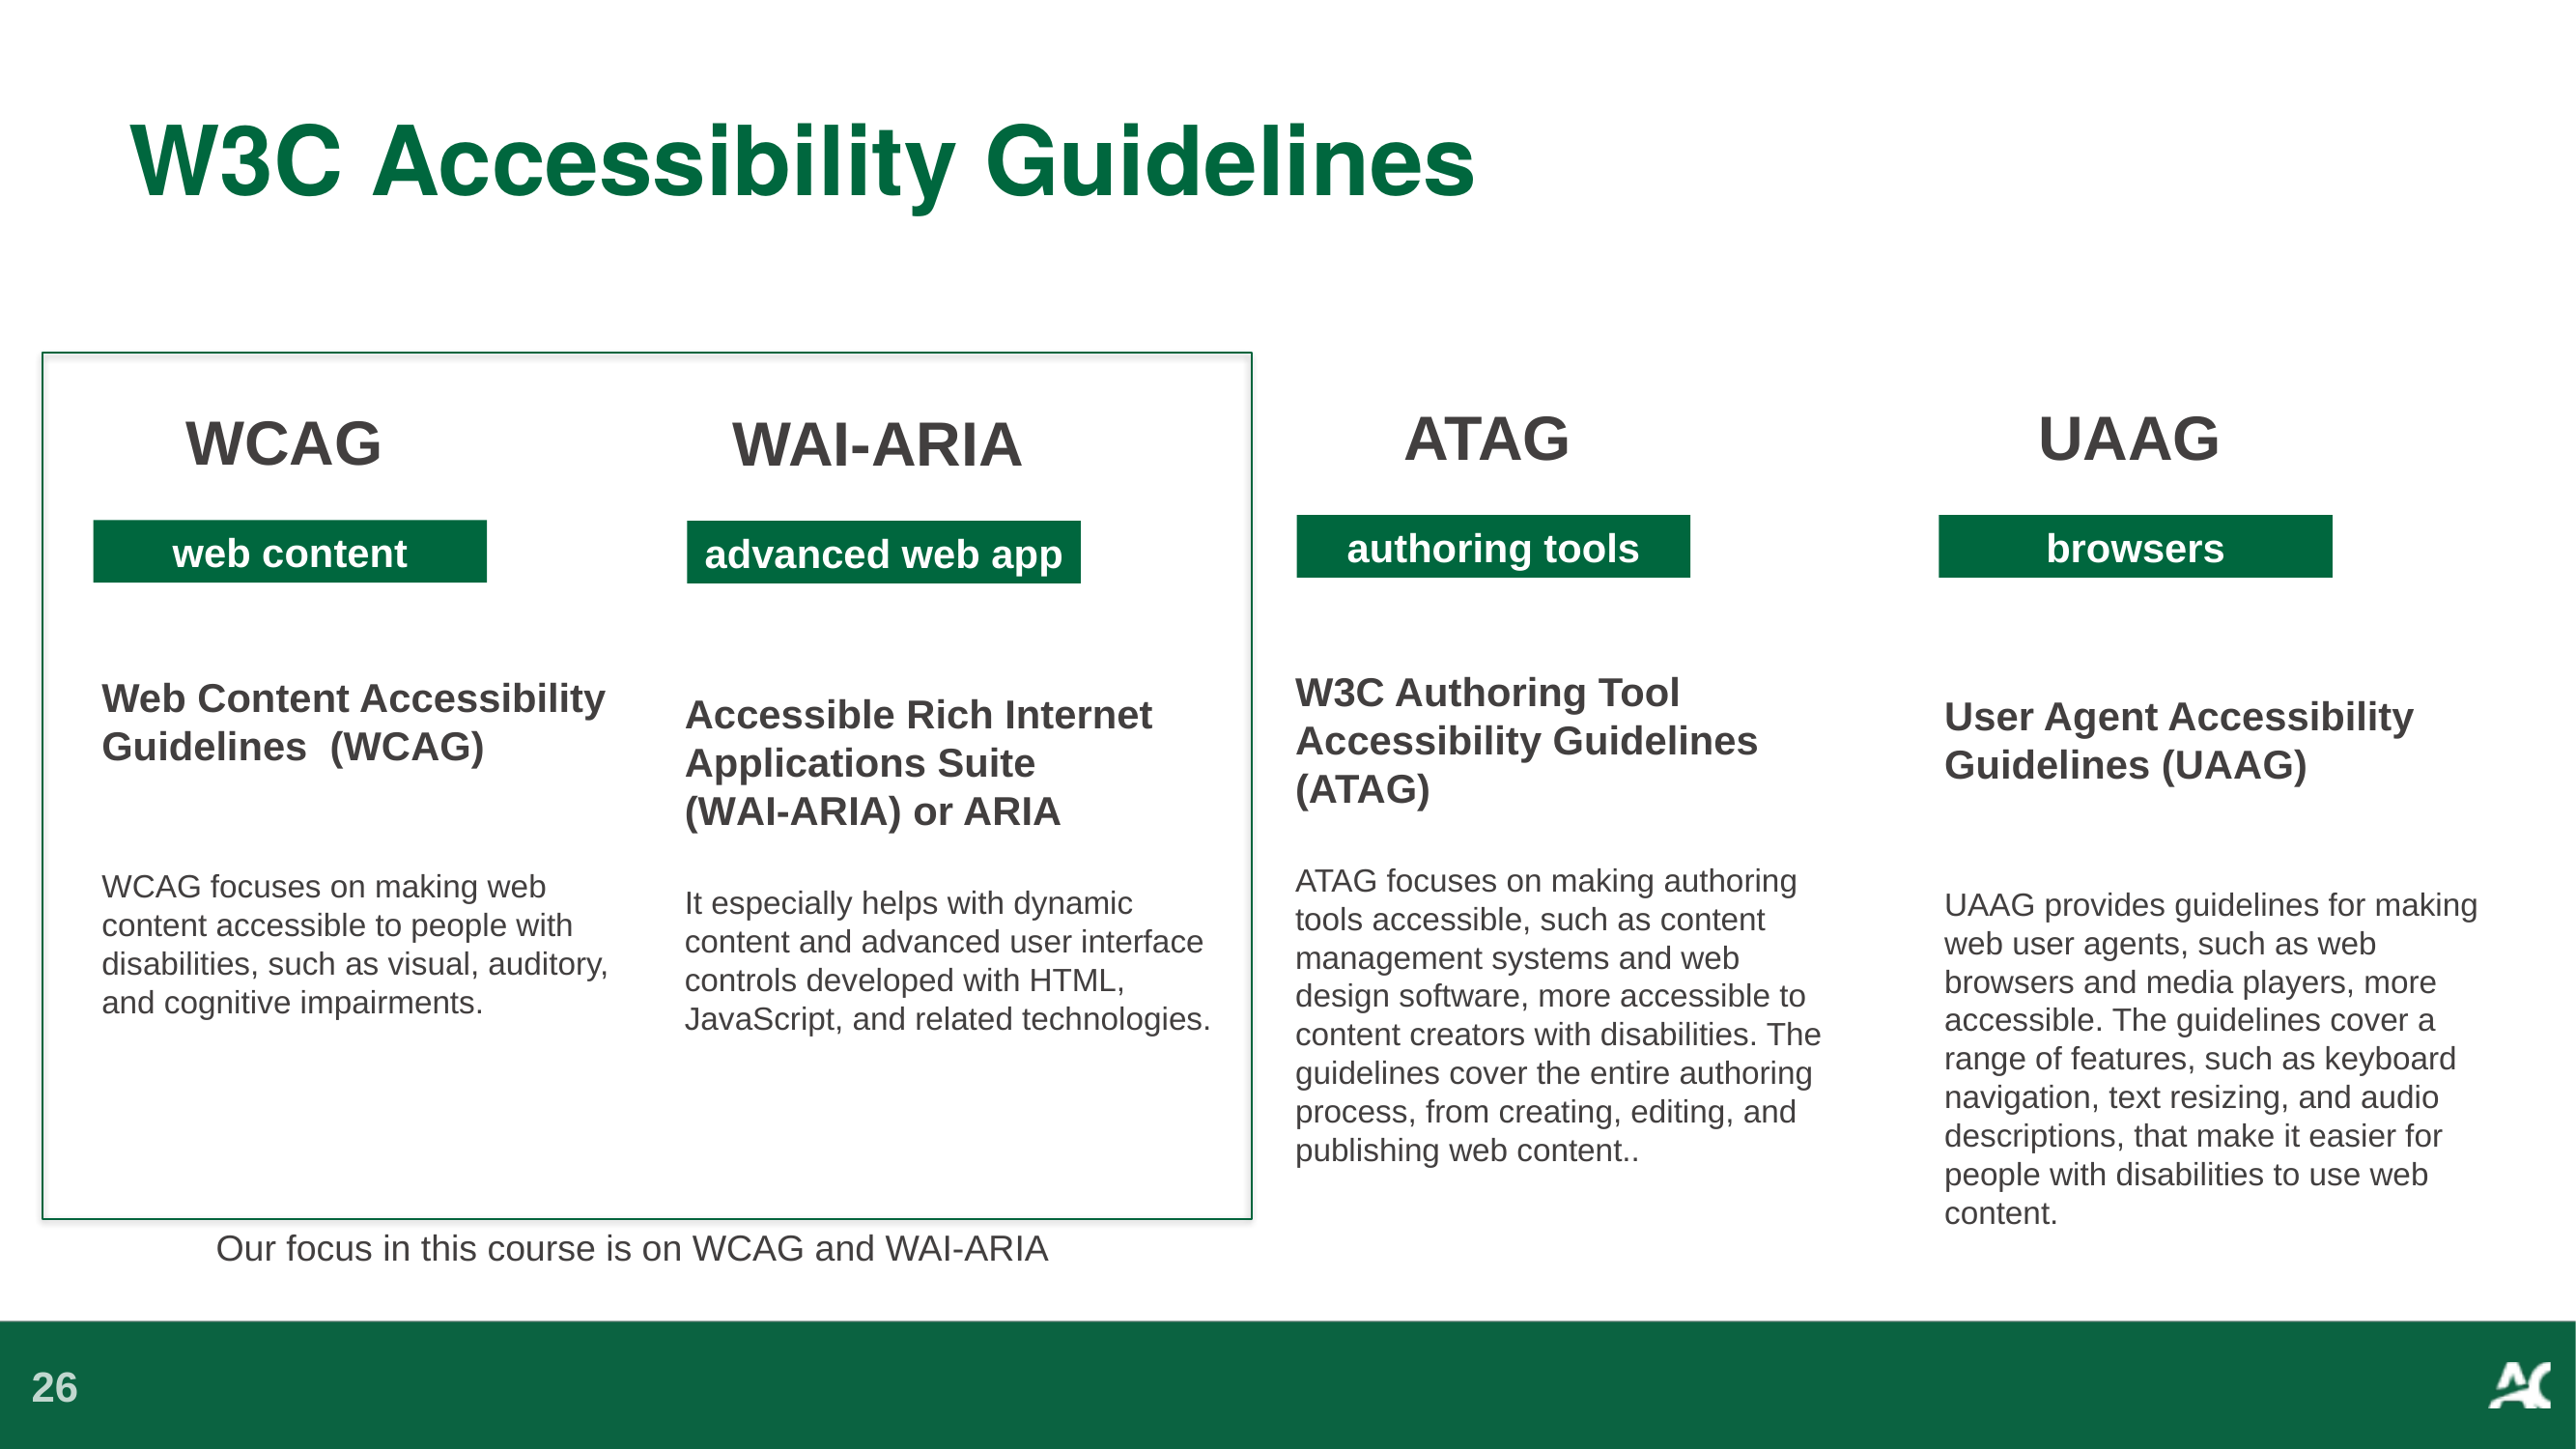

# W3C Accessibility Guidelines

ATAG
UAAG
WCAG
WAI-ARIA
authoring tools
browsers
web content
advanced web app
W3C Authoring Tool Accessibility Guidelines (ATAG)

ATAG focuses on making authoring tools accessible, such as content management systems and web design software, more accessible to content creators with disabilities. The guidelines cover the entire authoring process, from creating, editing, and publishing web content..
Web Content Accessibility Guidelines  (WCAG)

WCAG focuses on making web content accessible to people with disabilities, such as visual, auditory, and cognitive impairments.
Accessible Rich Internet Applications Suite
(WAI-ARIA) or ARIA
It especially helps with dynamic content and advanced user interface controls developed with HTML, JavaScript, and related technologies.
User Agent Accessibility Guidelines (UAAG)

UAAG provides guidelines for making web user agents, such as web browsers and media players, more accessible. The guidelines cover a range of features, such as keyboard navigation, text resizing, and audio descriptions, that make it easier for people with disabilities to use web content.
Our focus in this course is on WCAG and WAI-ARIA
26